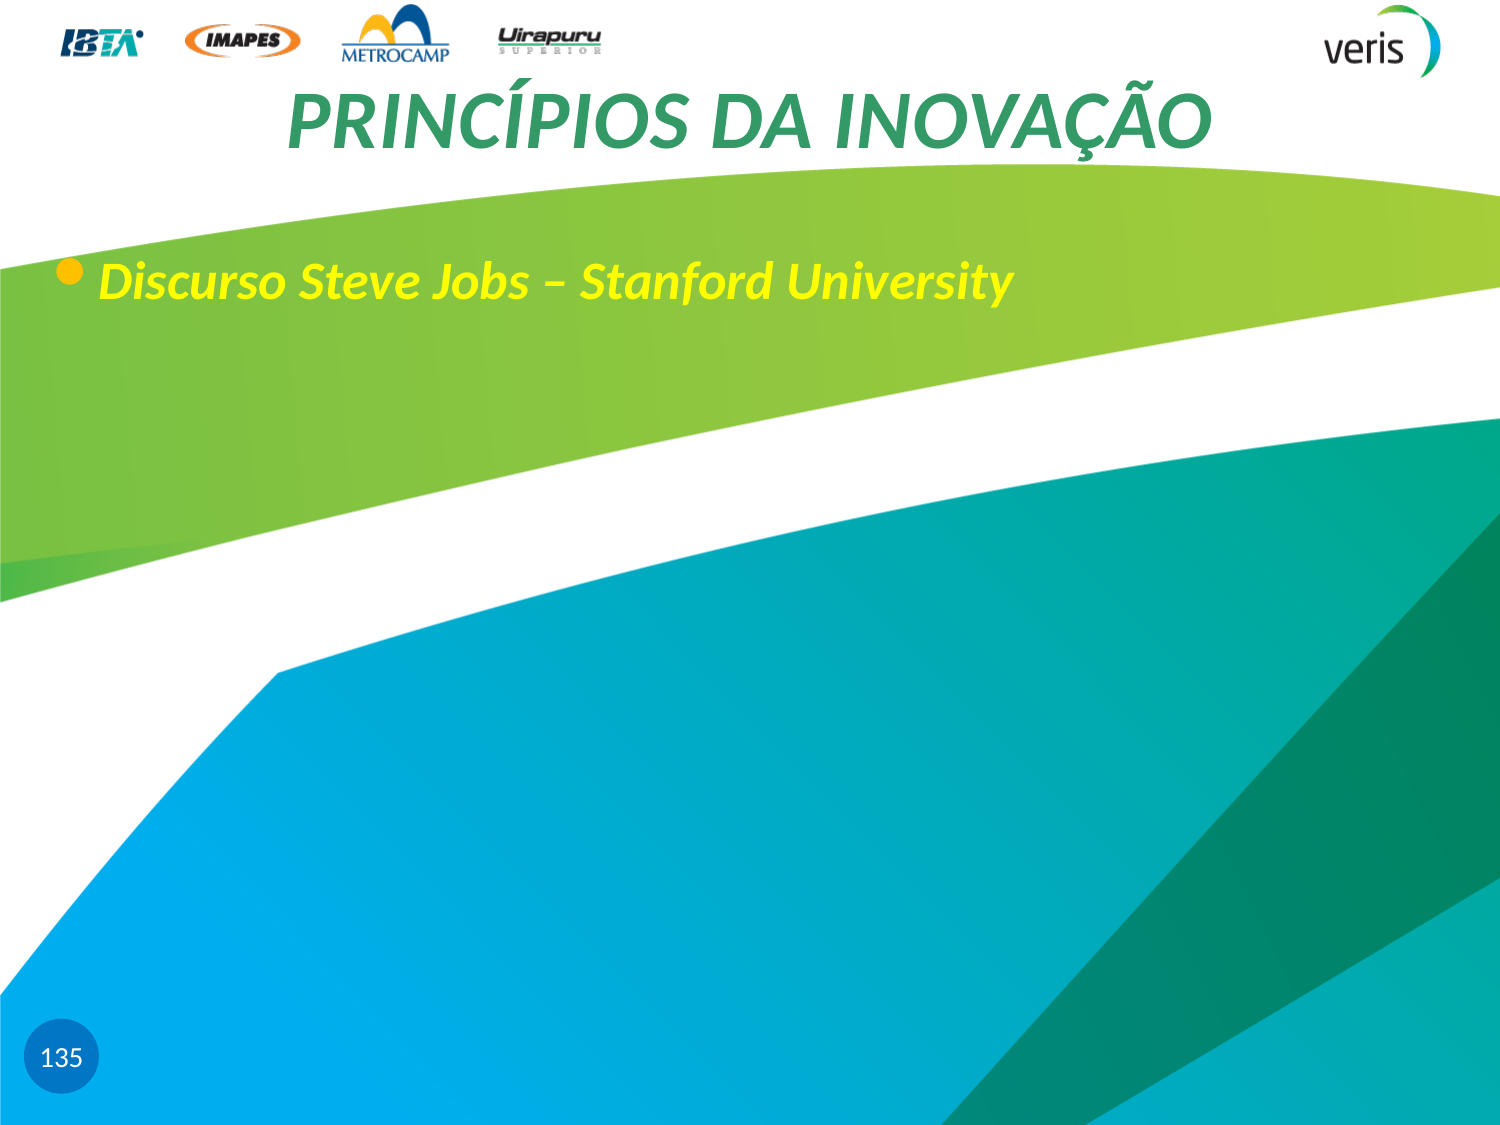

# PRINCÍPIOS DA INOVAÇÃO
Discurso Steve Jobs – Stanford University
135